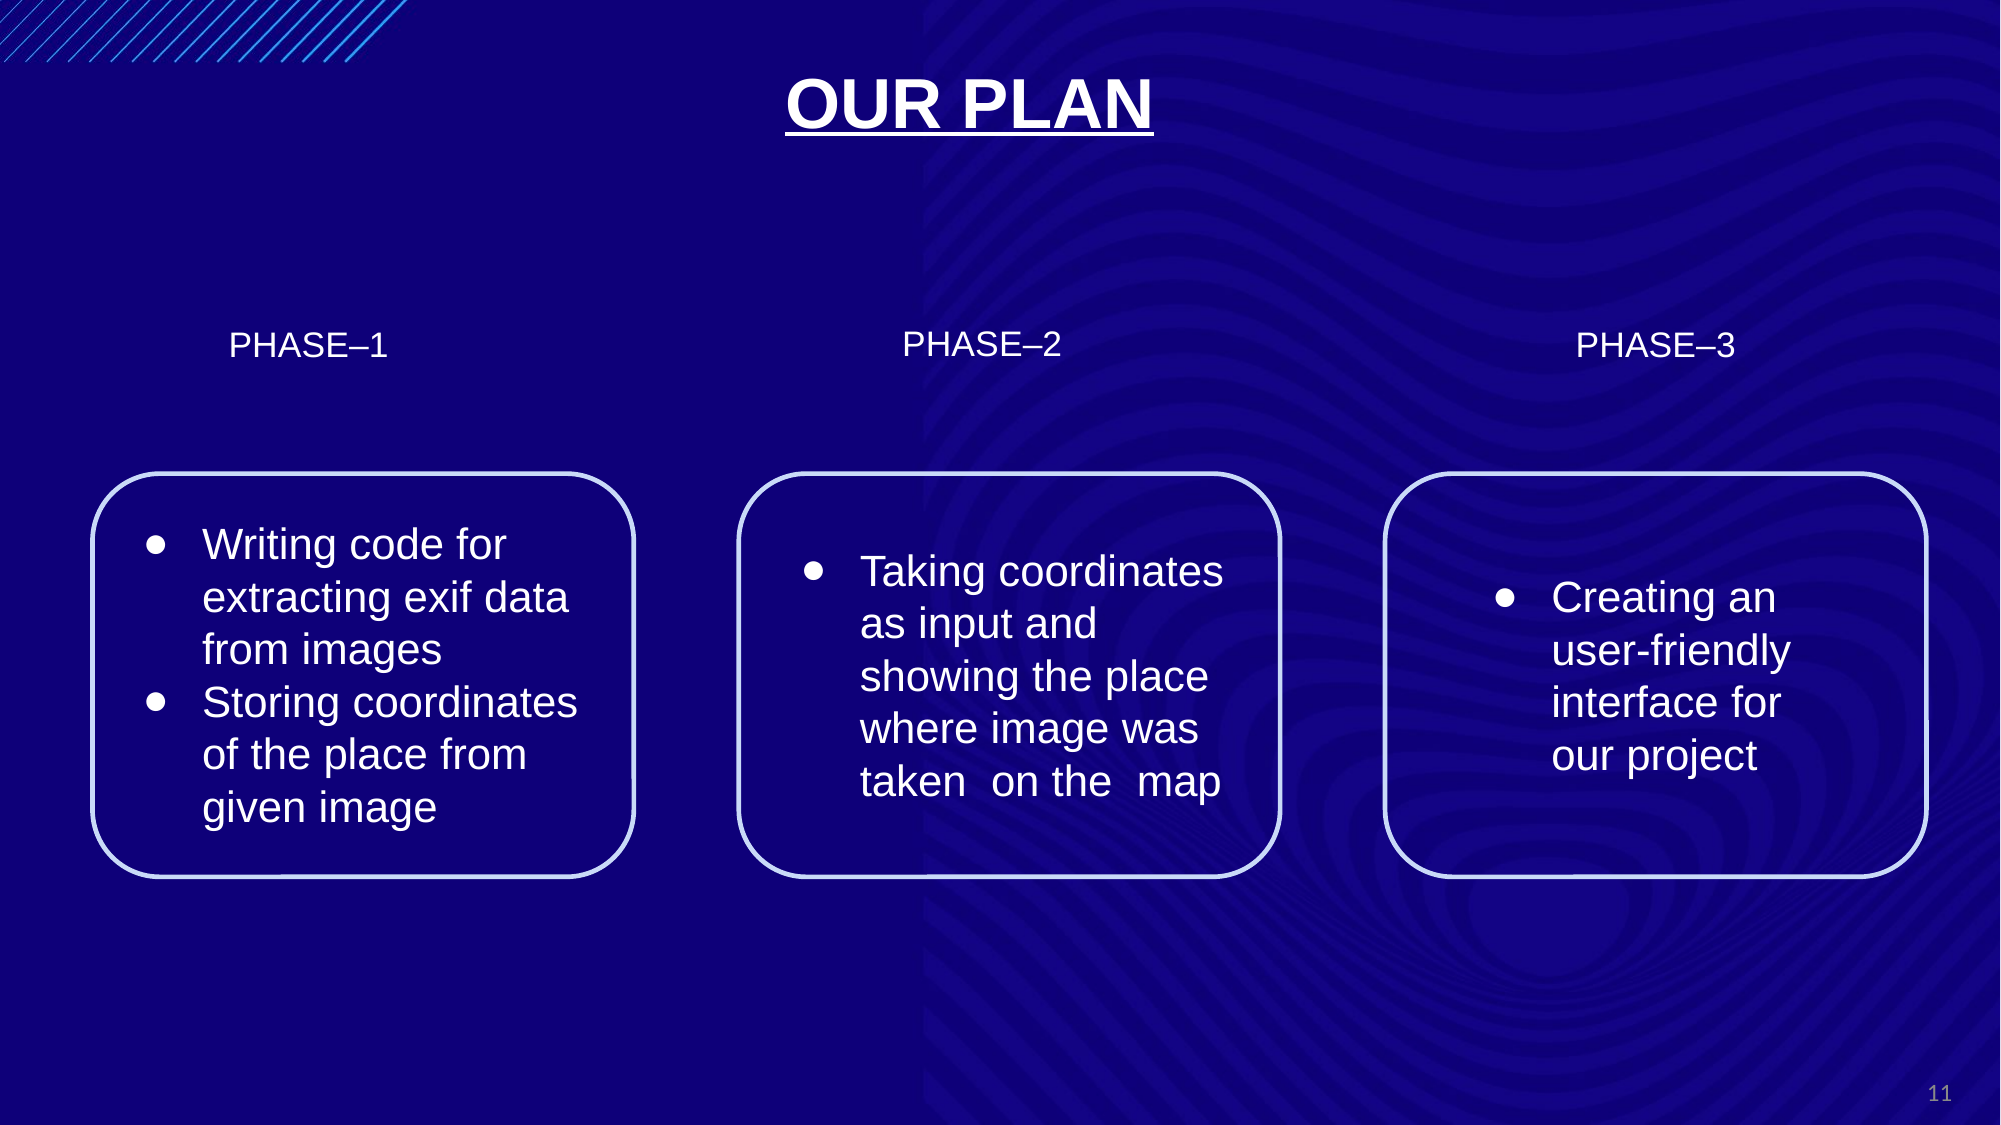

OUR PLAN
PHASE–2
PHASE–1
PHASE–3

Writing code for extracting exif data from images
Storing coordinates of the place from given image
Taking coordinates as input and showing the place where image was taken  on the  map

Creating an user-friendly interface for our project
11